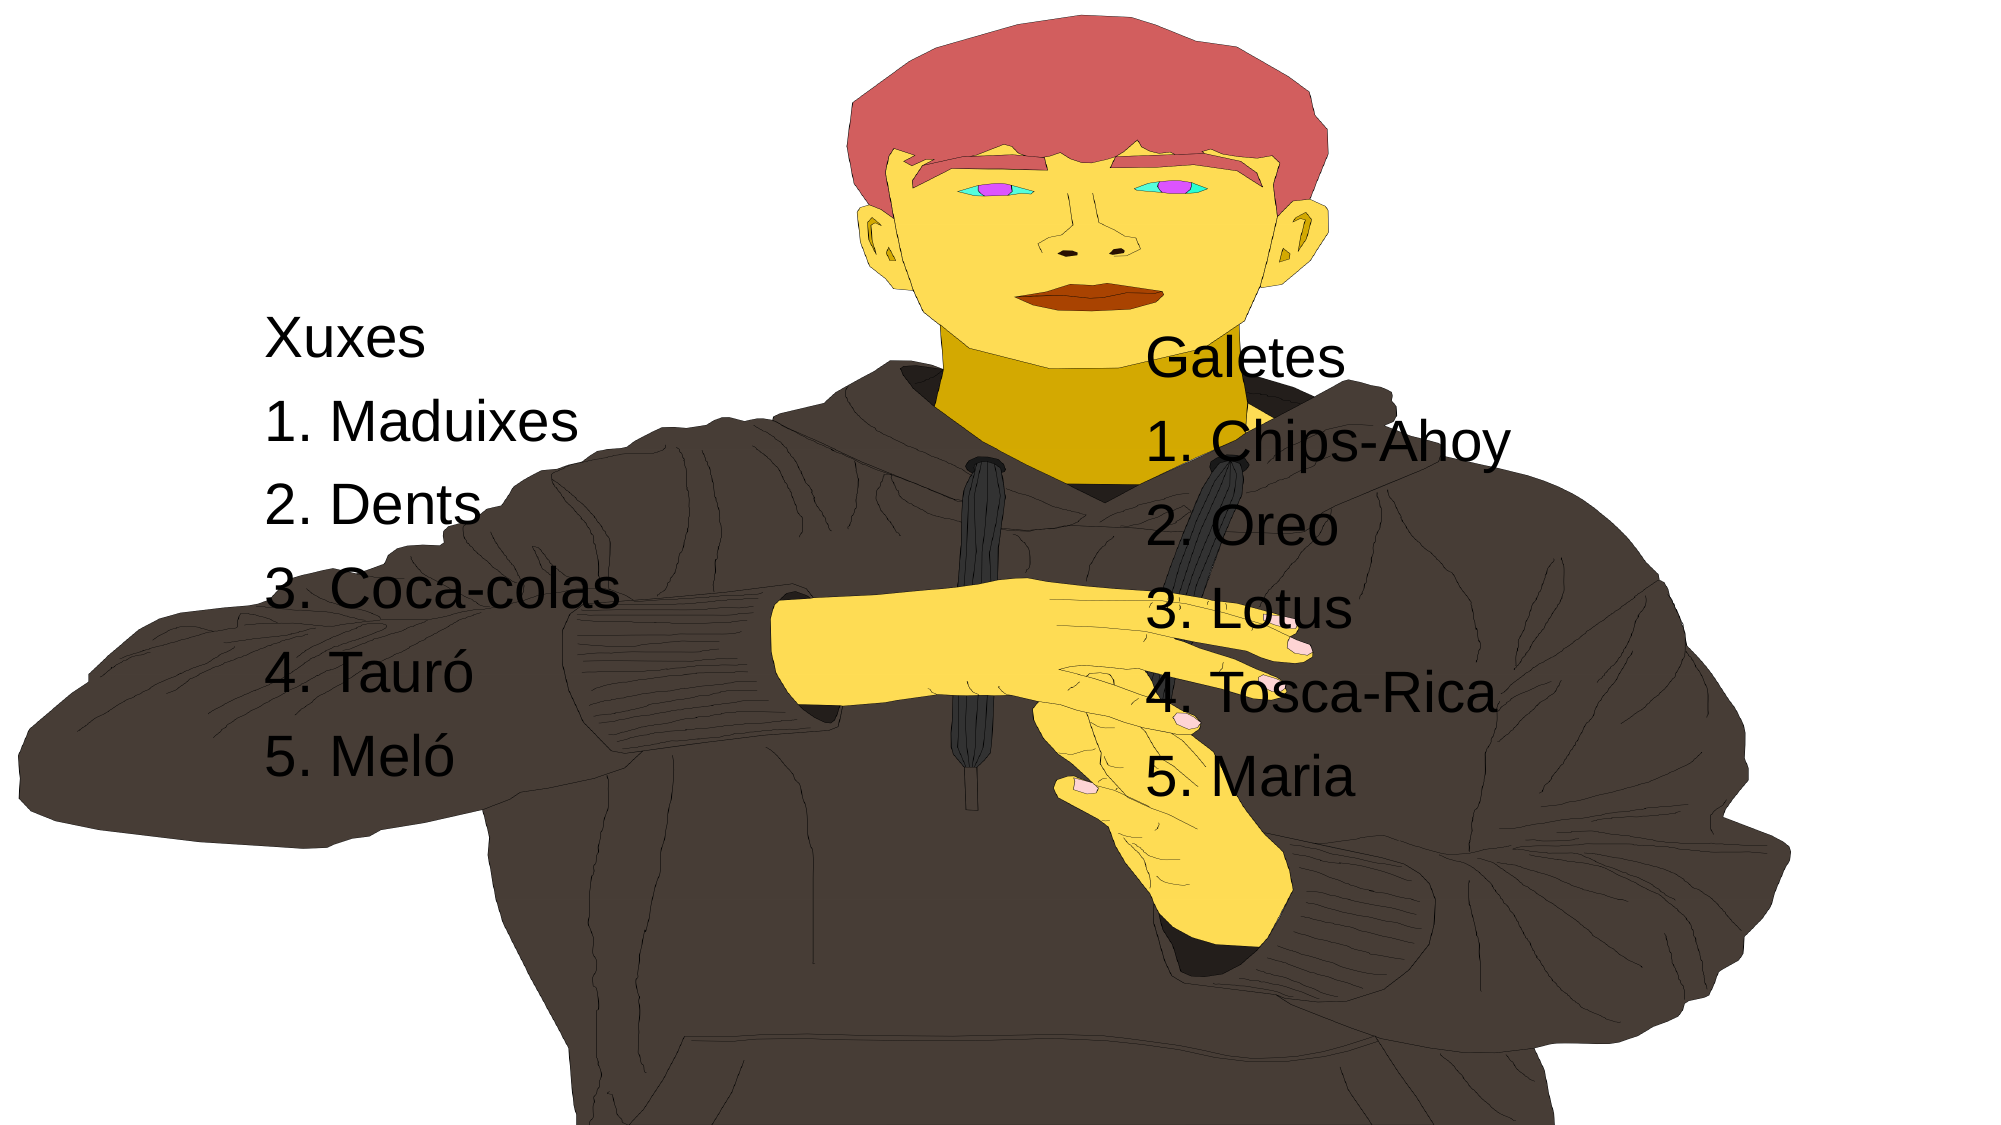

#
Xuxes
1. Maduixes
2. Dents
3. Coca-colas
4. Tauró
5. Meló
Galetes
1. Chips-Ahoy
2. Oreo
3. Lotus
4. Tosca-Rica
5. Maria
9